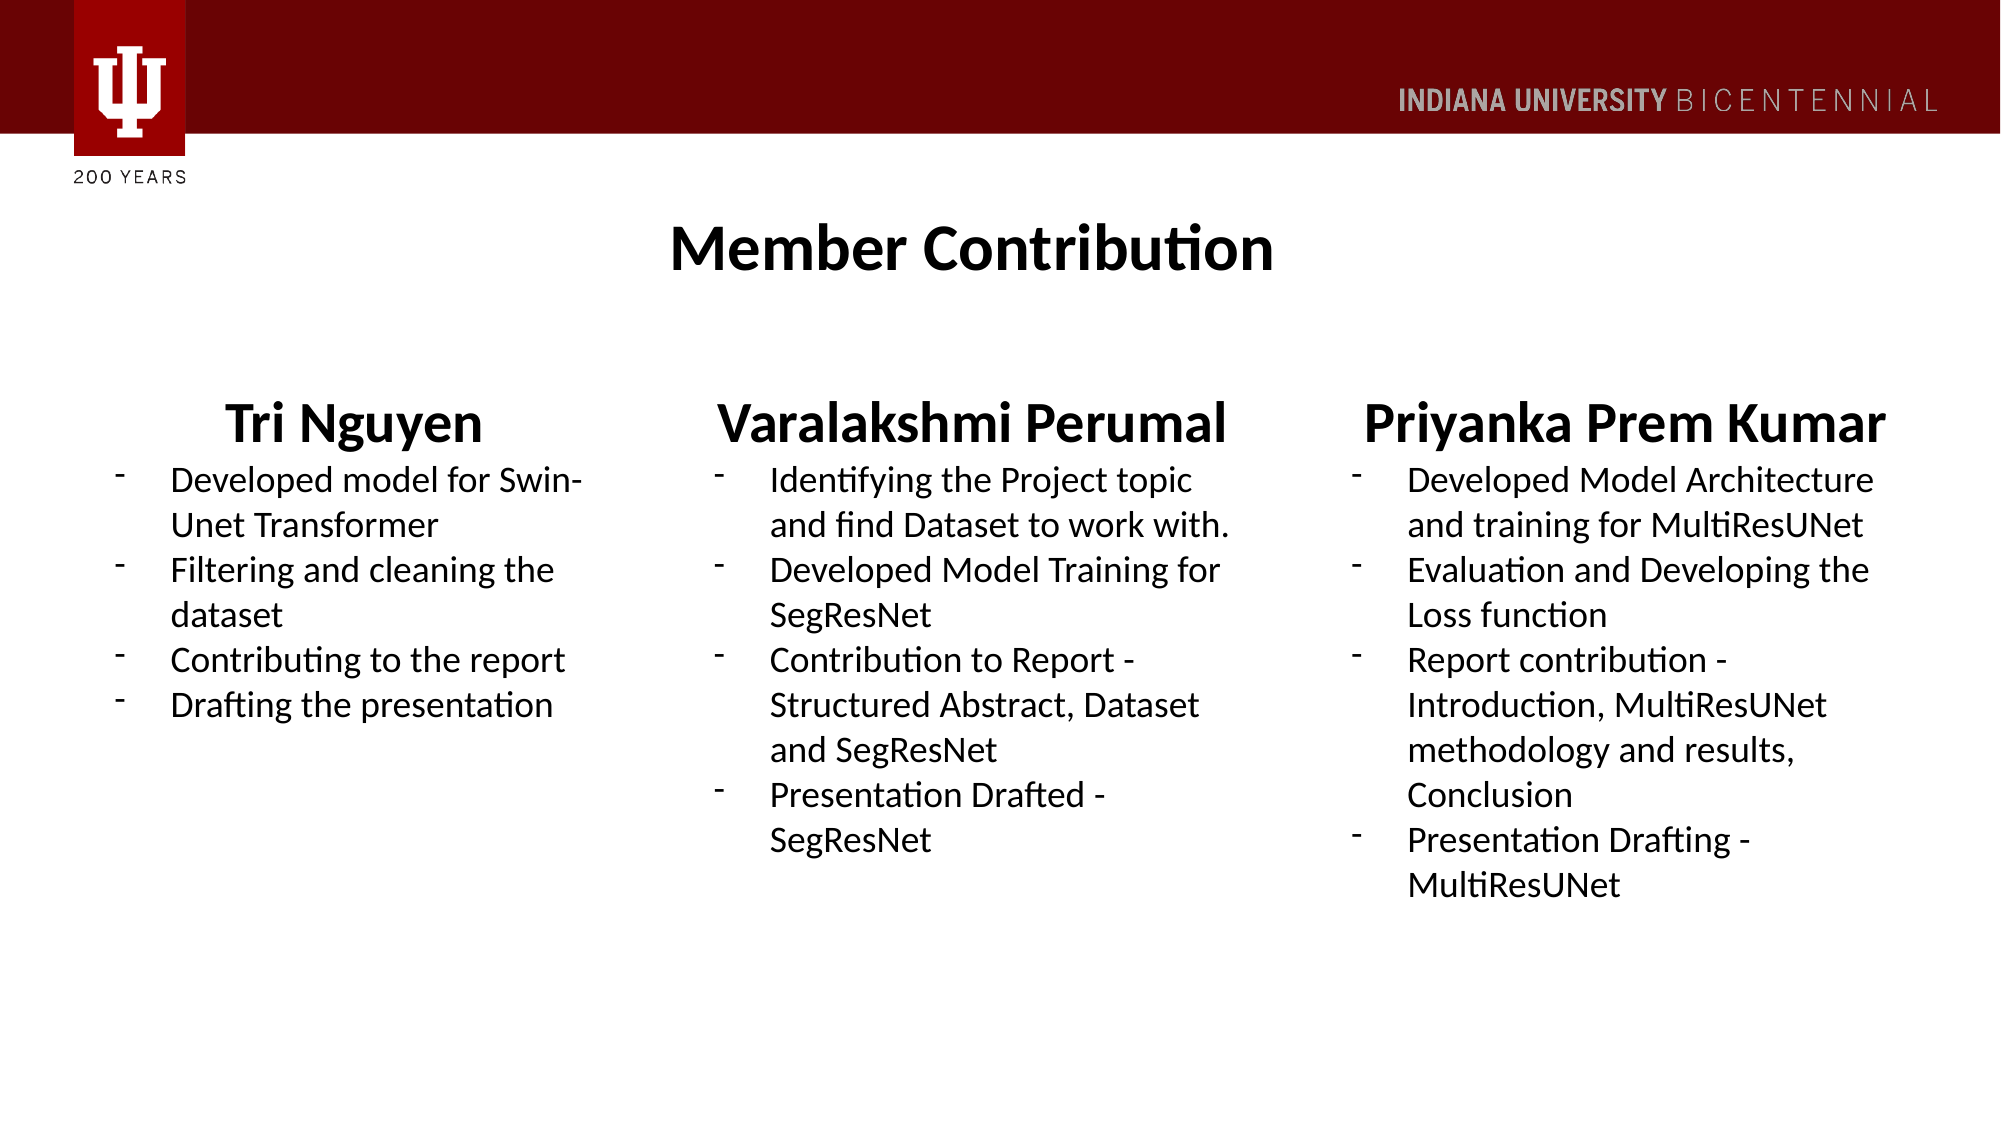

Member Contribution
Tri Nguyen
Developed model for Swin-Unet Transformer
Filtering and cleaning the dataset
Contributing to the report
Drafting the presentation
Varalakshmi Perumal
Identifying the Project topic and find Dataset to work with.
Developed Model Training for SegResNet
Contribution to Report - Structured Abstract, Dataset and SegResNet
Presentation Drafted - SegResNet
Priyanka Prem Kumar
Developed Model Architecture and training for MultiResUNet
Evaluation and Developing the Loss function
Report contribution - Introduction, MultiResUNet methodology and results, Conclusion
Presentation Drafting - MultiResUNet